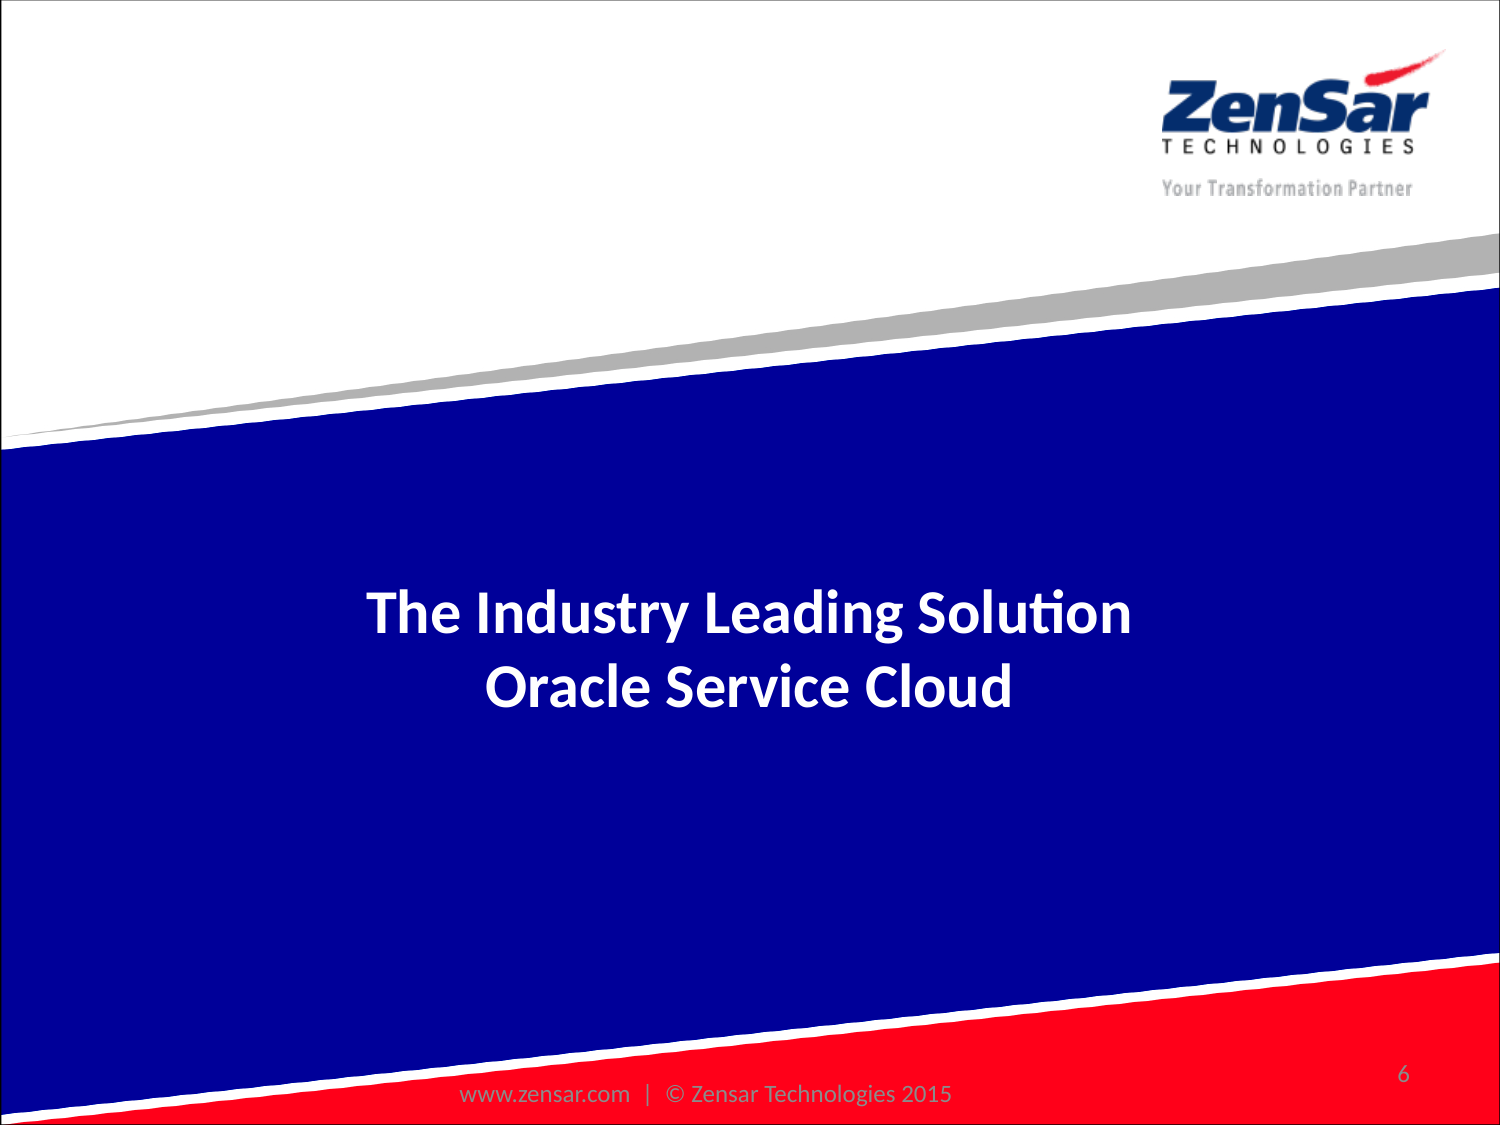

# The Industry Leading Solution Oracle Service Cloud
6
www.zensar.com  |  © Zensar Technologies 2015